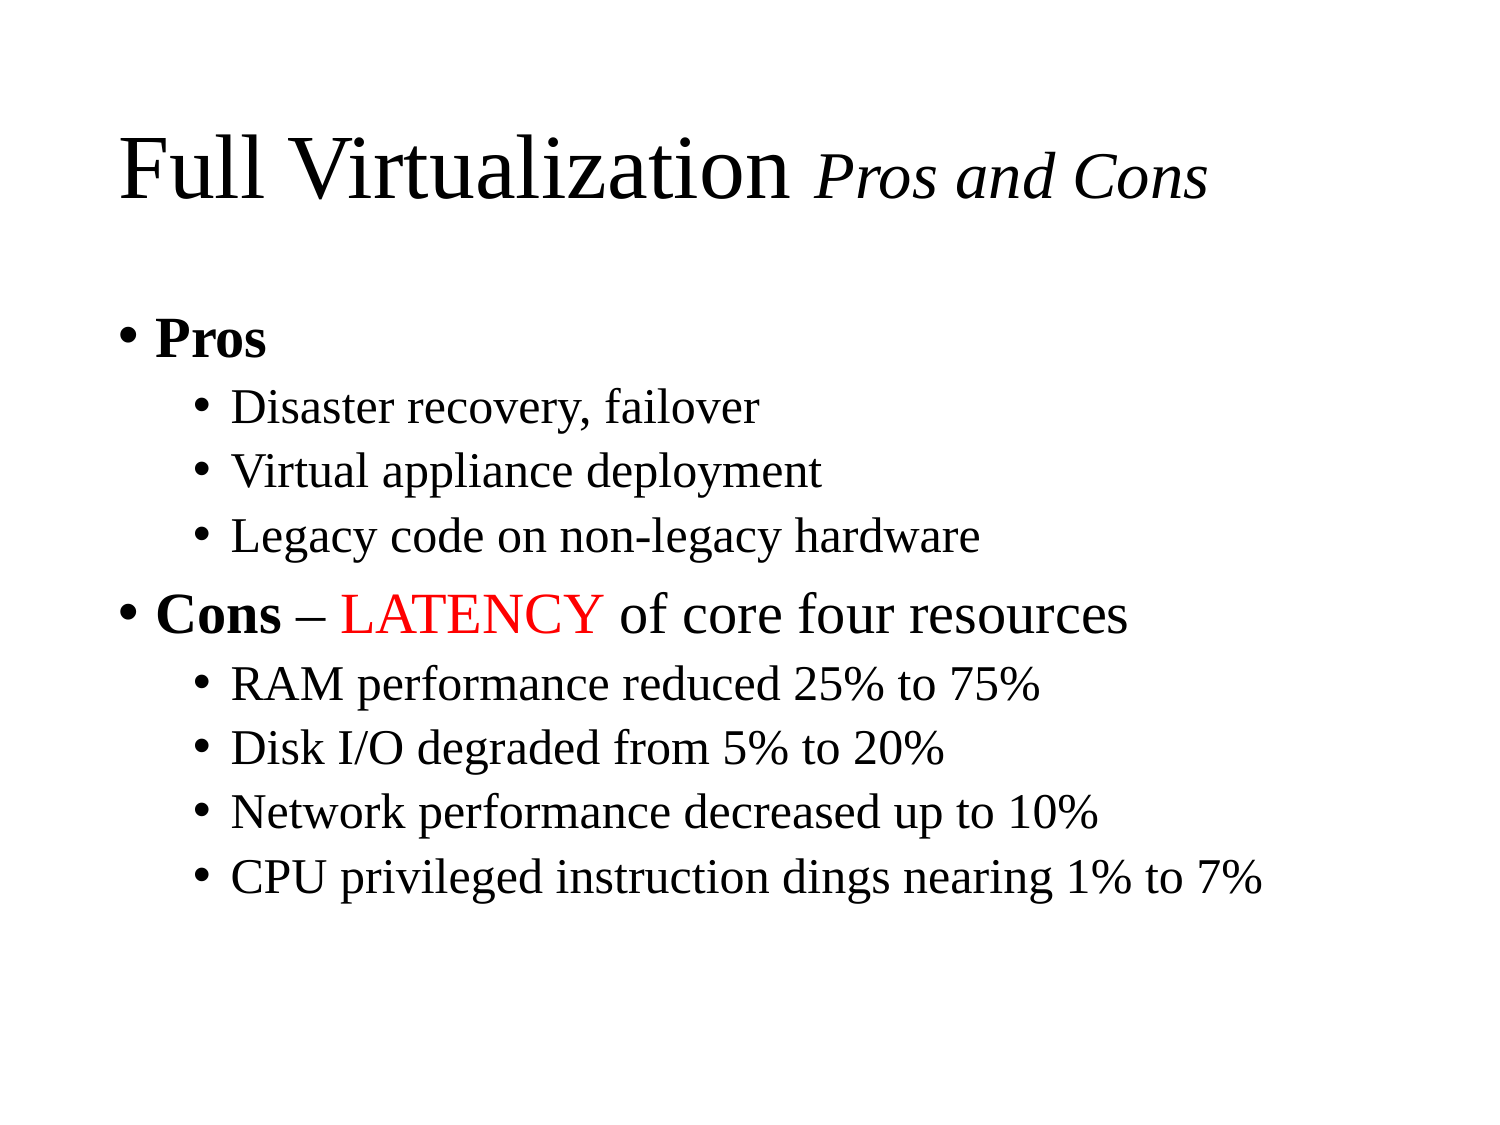

# Full Virtualization Pros and Cons
Pros
Disaster recovery, failover
Virtual appliance deployment
Legacy code on non-legacy hardware
Cons – LATENCY of core four resources
RAM performance reduced 25% to 75%
Disk I/O degraded from 5% to 20%
Network performance decreased up to 10%
CPU privileged instruction dings nearing 1% to 7%